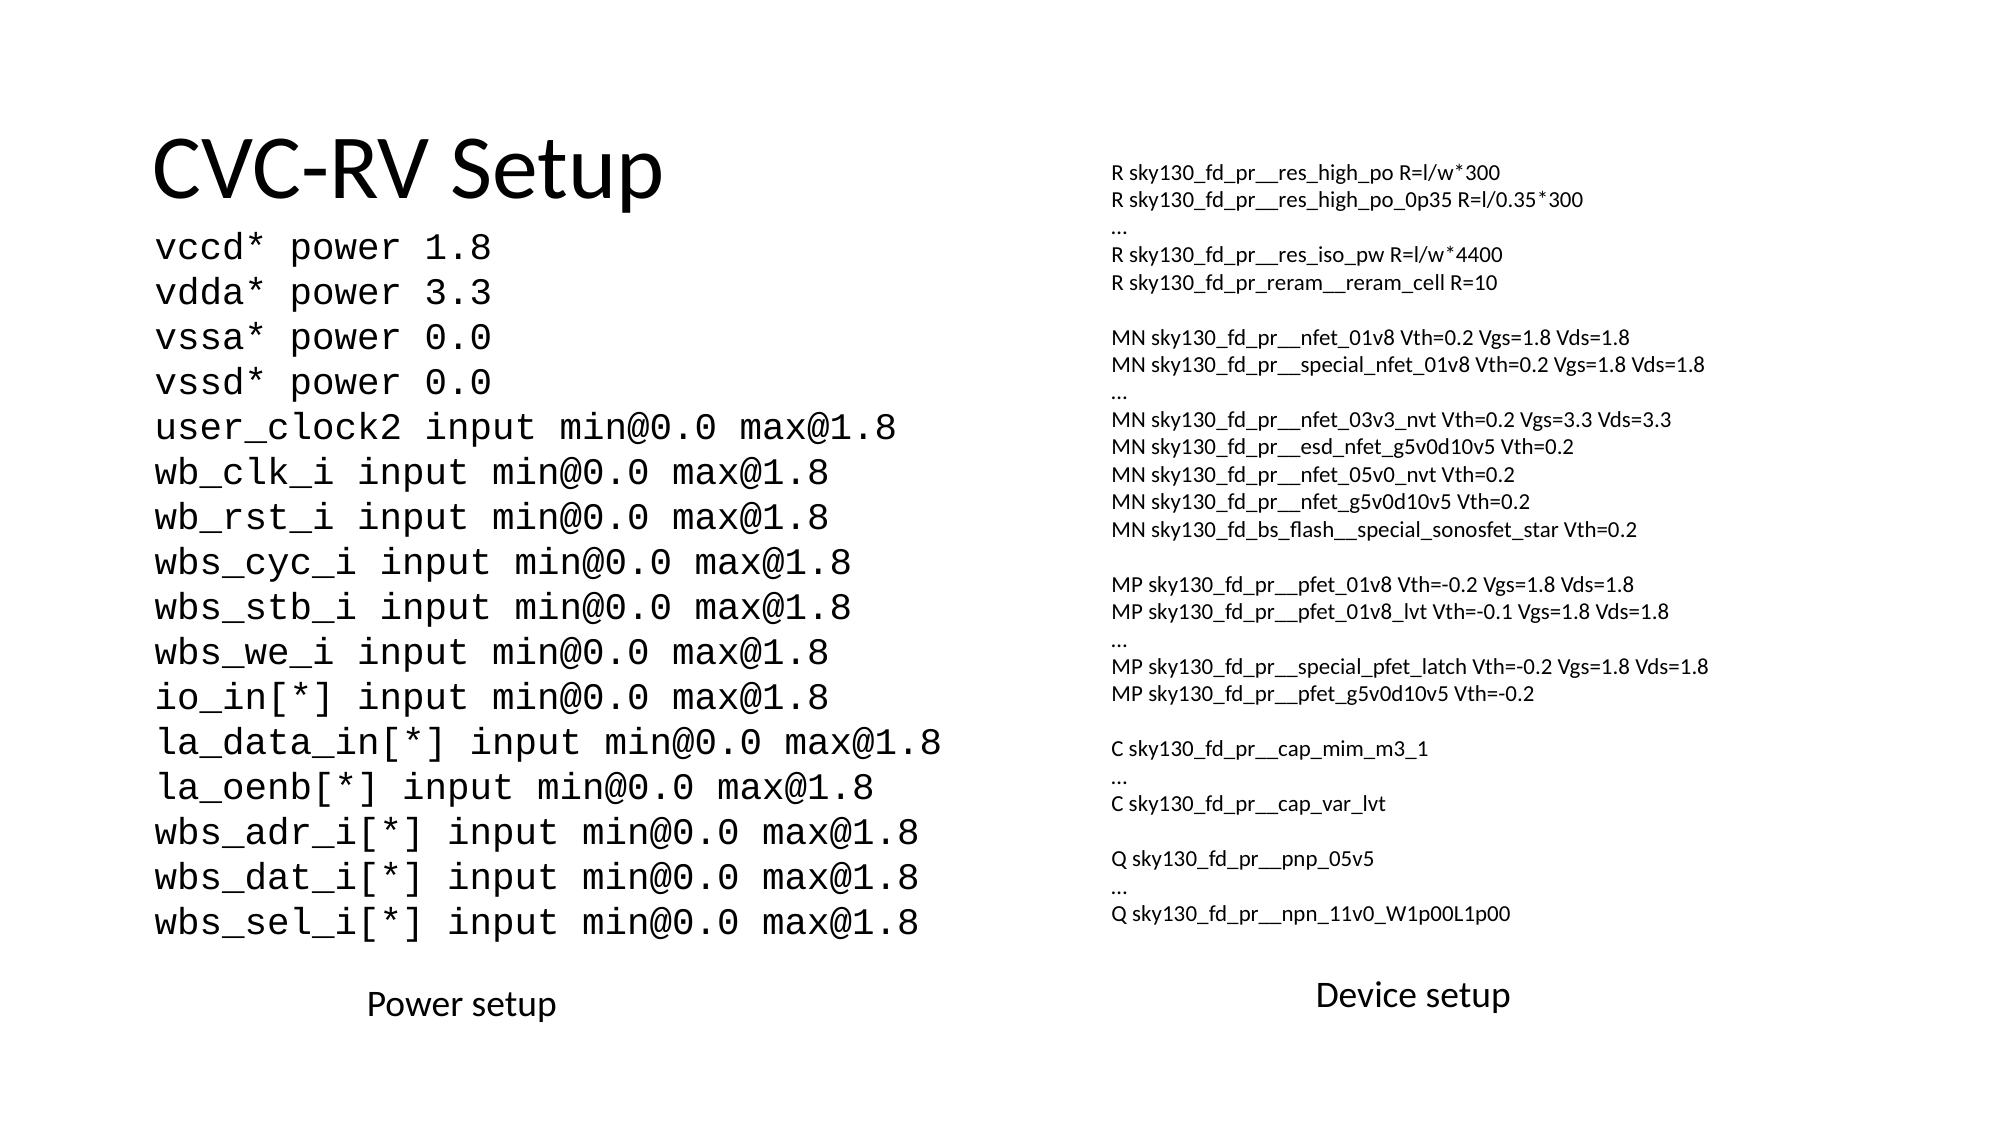

# CVC-RV Setup
R sky130_fd_pr__res_high_po R=l/w*300
R sky130_fd_pr__res_high_po_0p35 R=l/0.35*300
…
R sky130_fd_pr__res_iso_pw R=l/w*4400
R sky130_fd_pr_reram__reram_cell R=10

MN sky130_fd_pr__nfet_01v8 Vth=0.2 Vgs=1.8 Vds=1.8
MN sky130_fd_pr__special_nfet_01v8 Vth=0.2 Vgs=1.8 Vds=1.8
…
MN sky130_fd_pr__nfet_03v3_nvt Vth=0.2 Vgs=3.3 Vds=3.3
MN sky130_fd_pr__esd_nfet_g5v0d10v5 Vth=0.2
MN sky130_fd_pr__nfet_05v0_nvt Vth=0.2
MN sky130_fd_pr__nfet_g5v0d10v5 Vth=0.2
MN sky130_fd_bs_flash__special_sonosfet_star Vth=0.2

MP sky130_fd_pr__pfet_01v8 Vth=-0.2 Vgs=1.8 Vds=1.8
MP sky130_fd_pr__pfet_01v8_lvt Vth=-0.1 Vgs=1.8 Vds=1.8
…
MP sky130_fd_pr__special_pfet_latch Vth=-0.2 Vgs=1.8 Vds=1.8
MP sky130_fd_pr__pfet_g5v0d10v5 Vth=-0.2

C sky130_fd_pr__cap_mim_m3_1
…
C sky130_fd_pr__cap_var_lvt

Q sky130_fd_pr__pnp_05v5
…
Q sky130_fd_pr__npn_11v0_W1p00L1p00

vccd* power 1.8
vdda* power 3.3
vssa* power 0.0
vssd* power 0.0
user_clock2 input min@0.0 max@1.8
wb_clk_i input min@0.0 max@1.8
wb_rst_i input min@0.0 max@1.8
wbs_cyc_i input min@0.0 max@1.8
wbs_stb_i input min@0.0 max@1.8
wbs_we_i input min@0.0 max@1.8
io_in[*] input min@0.0 max@1.8
la_data_in[*] input min@0.0 max@1.8
la_oenb[*] input min@0.0 max@1.8
wbs_adr_i[*] input min@0.0 max@1.8
wbs_dat_i[*] input min@0.0 max@1.8
wbs_sel_i[*] input min@0.0 max@1.8

Device setup
Power setup